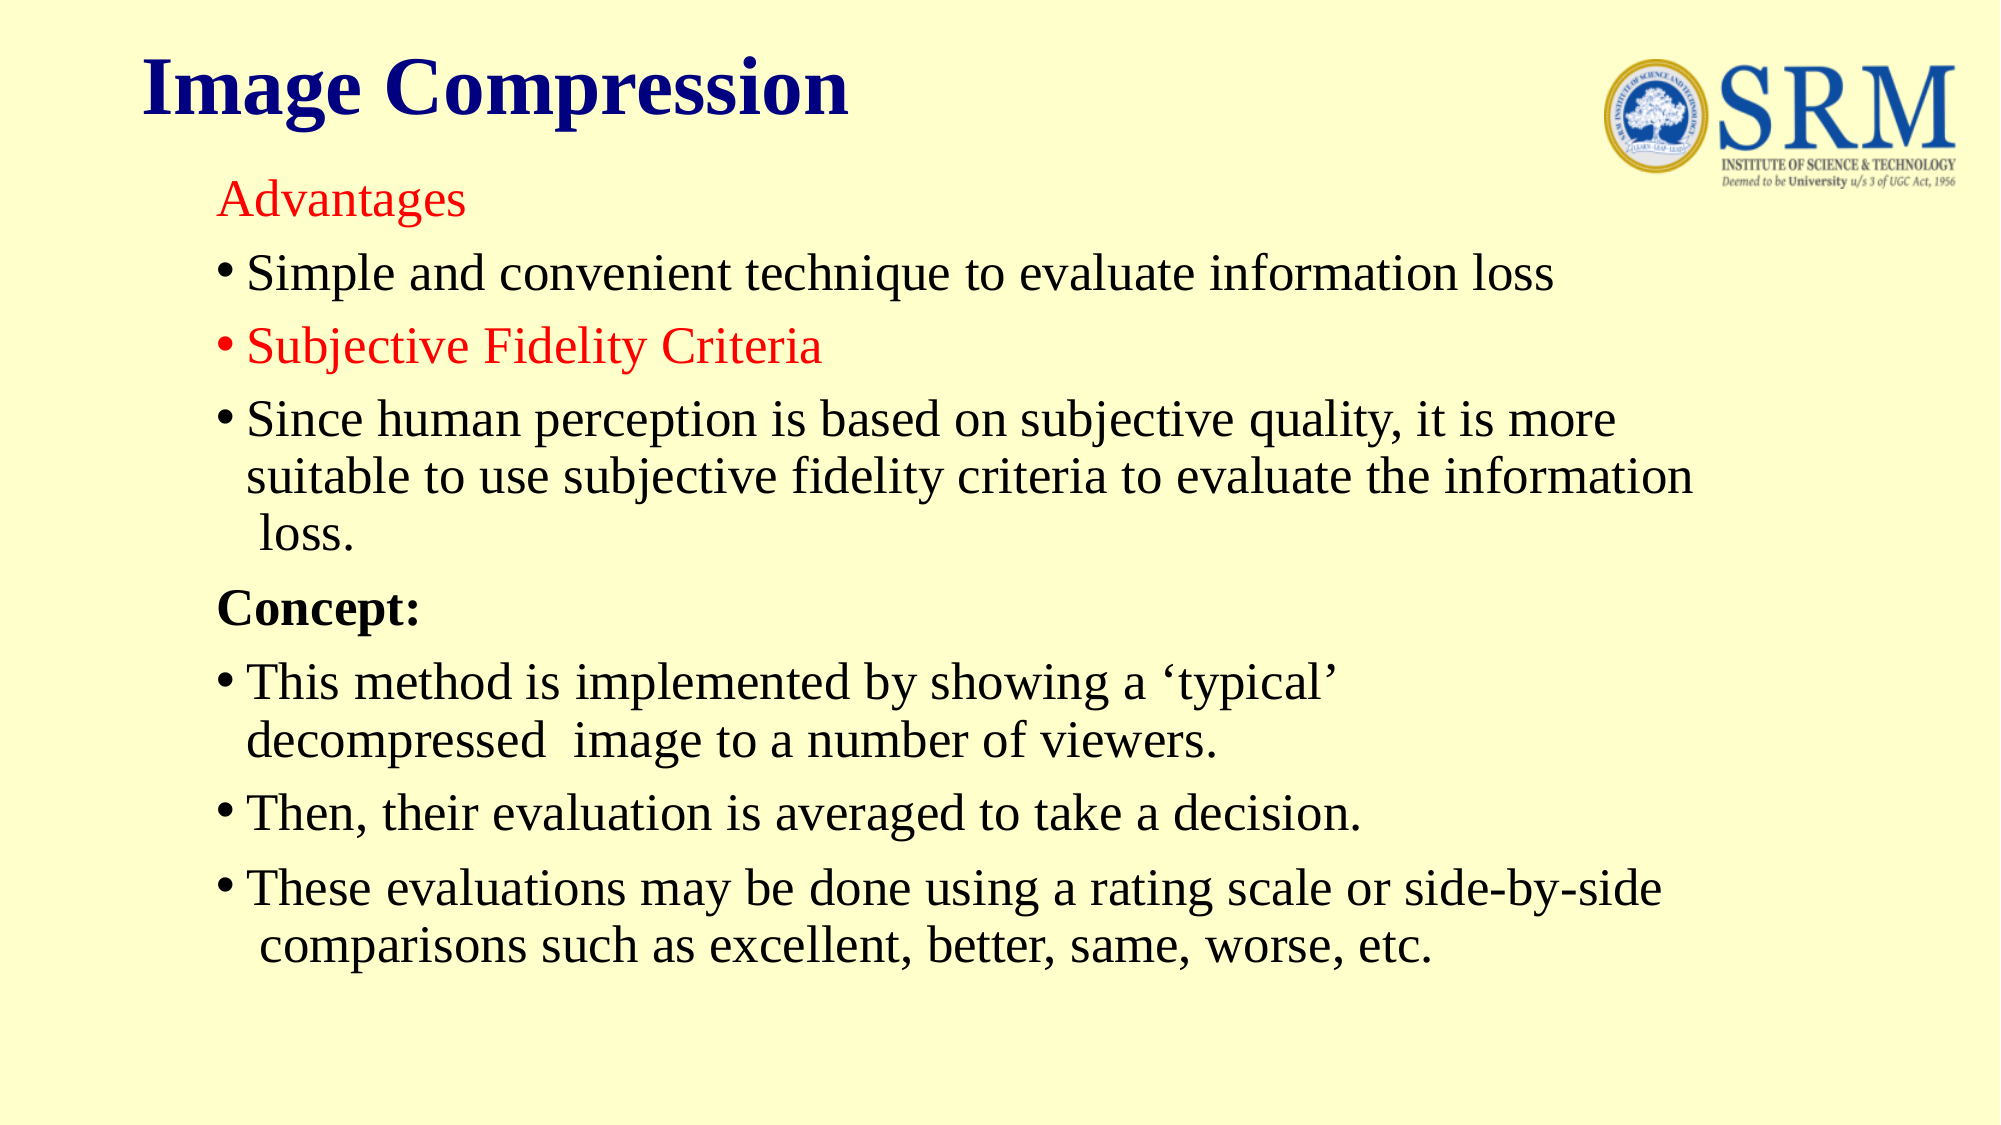

# Image Compression
Advantages
Simple and convenient technique to evaluate information loss
Subjective Fidelity Criteria
Since human perception is based on subjective quality, it is more  suitable to use subjective fidelity criteria to evaluate the information  loss.
Concept:
This method is implemented by showing a ‘typical’ decompressed  image to a number of viewers.
Then, their evaluation is averaged to take a decision.
These evaluations may be done using a rating scale or side-by-side  comparisons such as excellent, better, same, worse, etc.